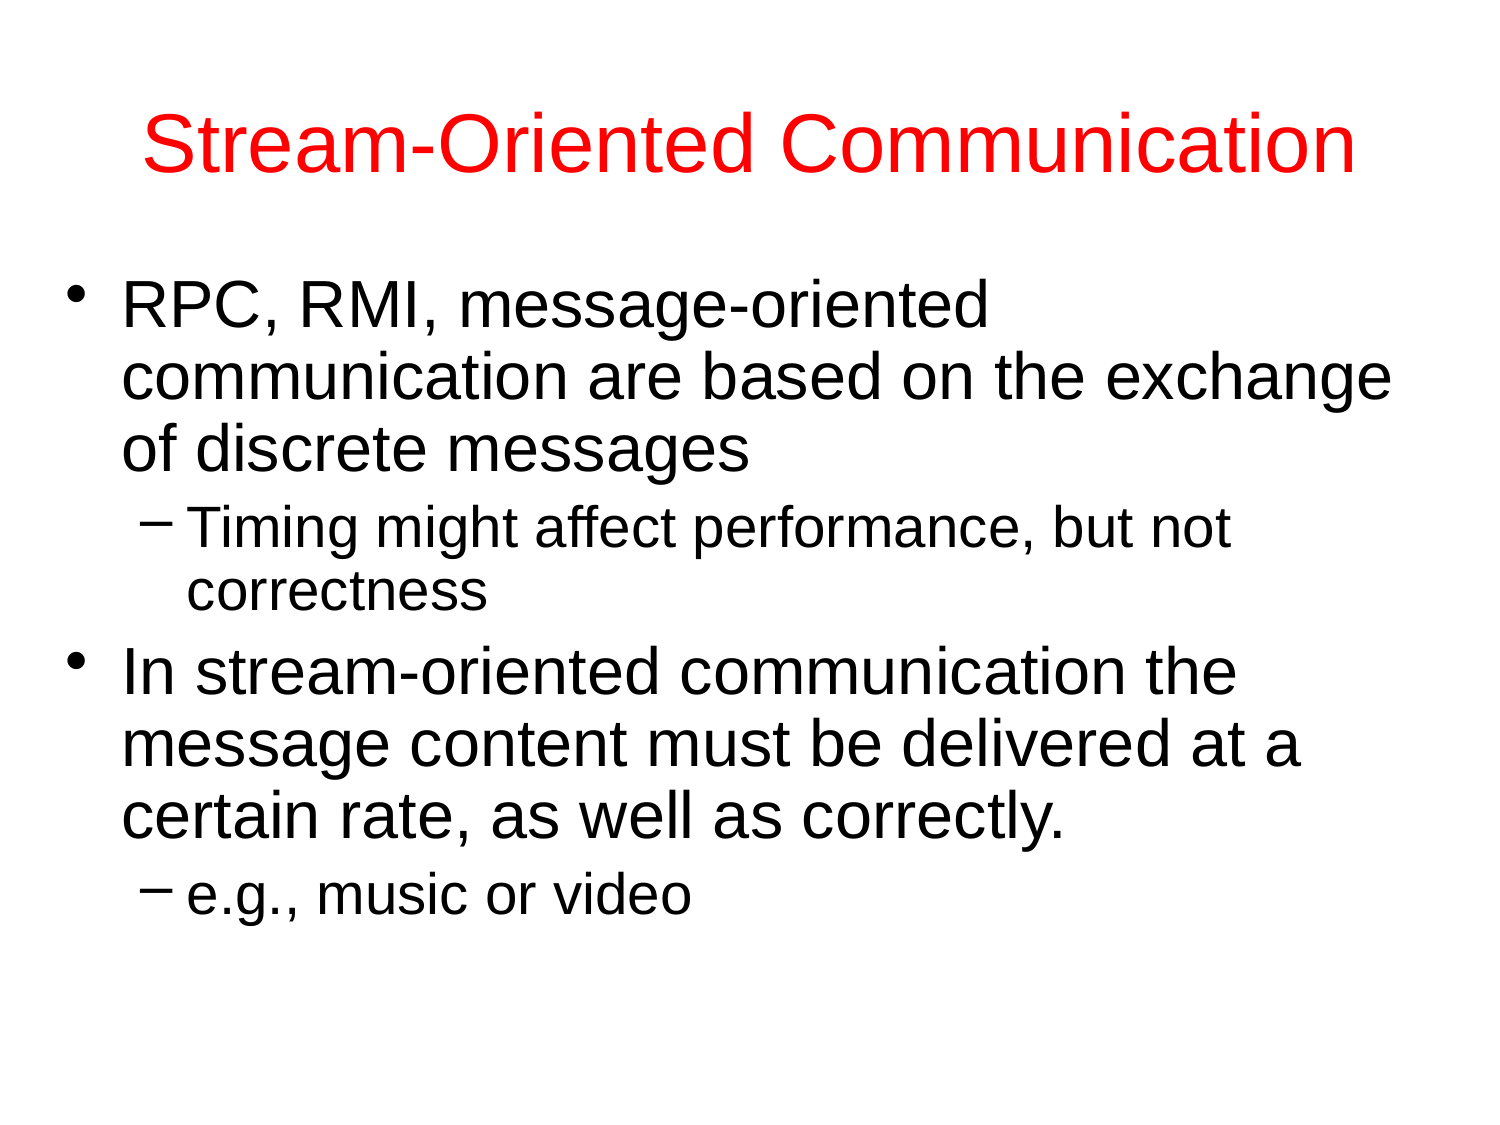

# Stream-Oriented Communication
RPC, RMI, message-oriented communication are based on the exchange of discrete messages
Timing might affect performance, but not correctness
In stream-oriented communication the message content must be delivered at a certain rate, as well as correctly.
e.g., music or video